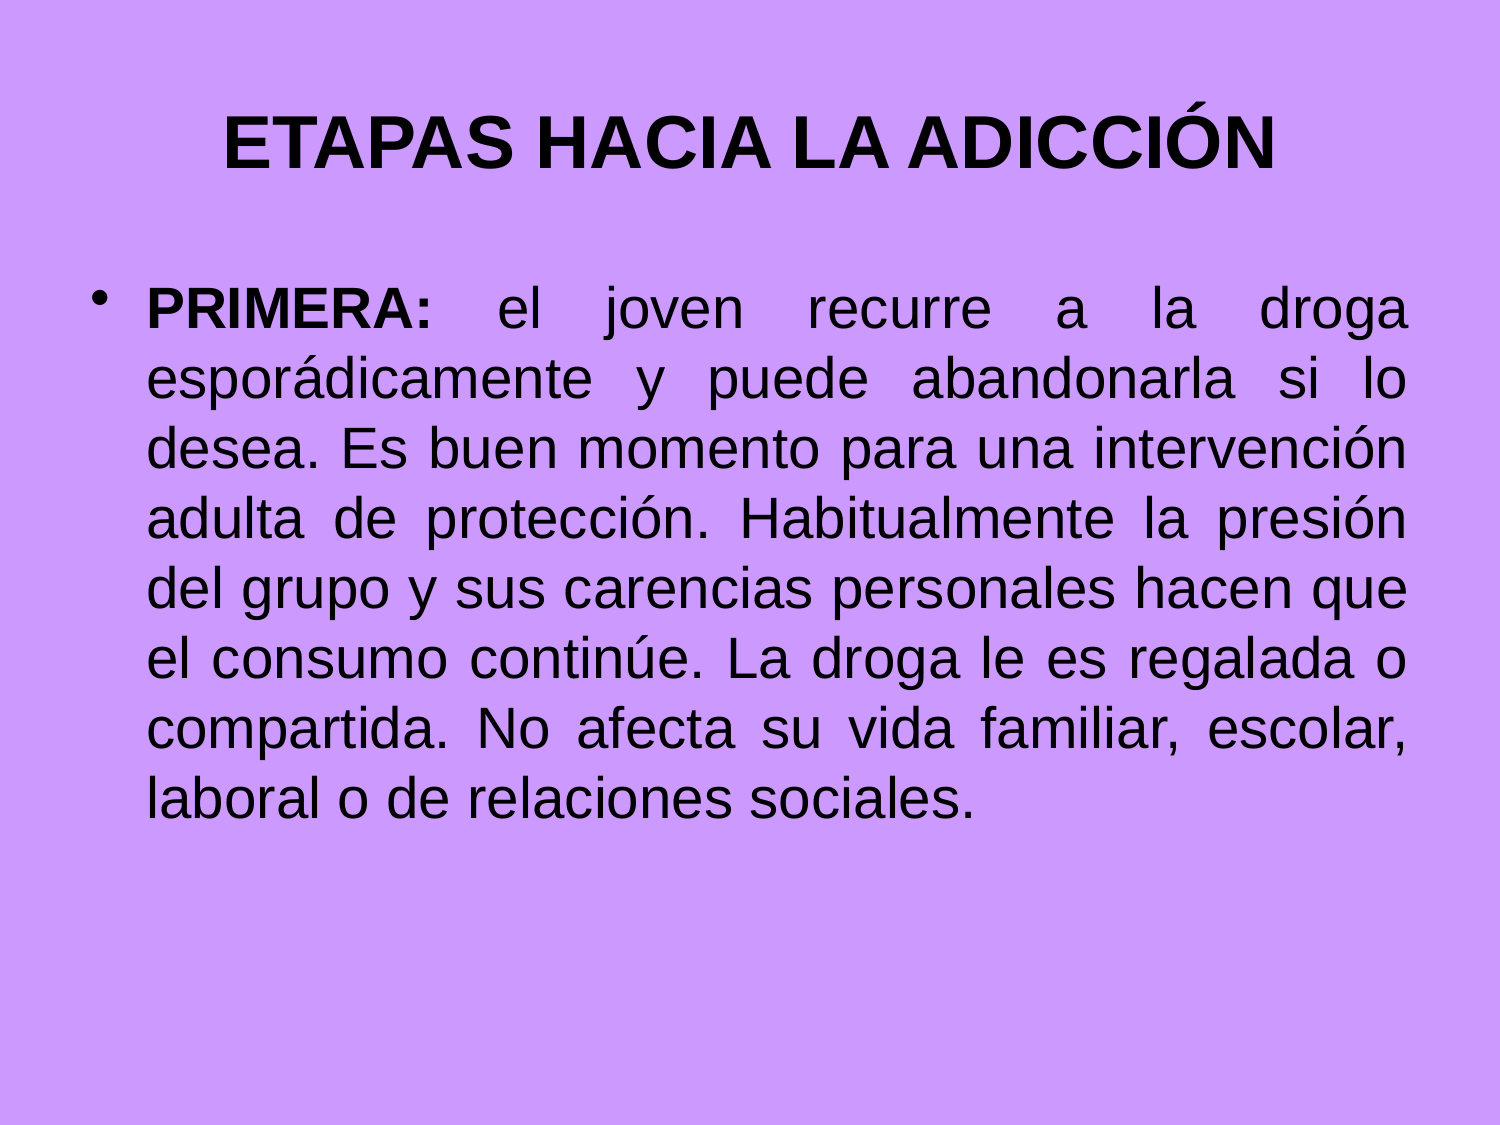

# ETAPAS HACIA LA ADICCIÓN
PRIMERA: el joven recurre a la droga esporádicamente y puede abandonarla si lo desea. Es buen momento para una intervención adulta de protección. Habitualmente la presión del grupo y sus carencias personales hacen que el consumo continúe. La droga le es regalada o compartida. No afecta su vida familiar, escolar, laboral o de relaciones sociales.